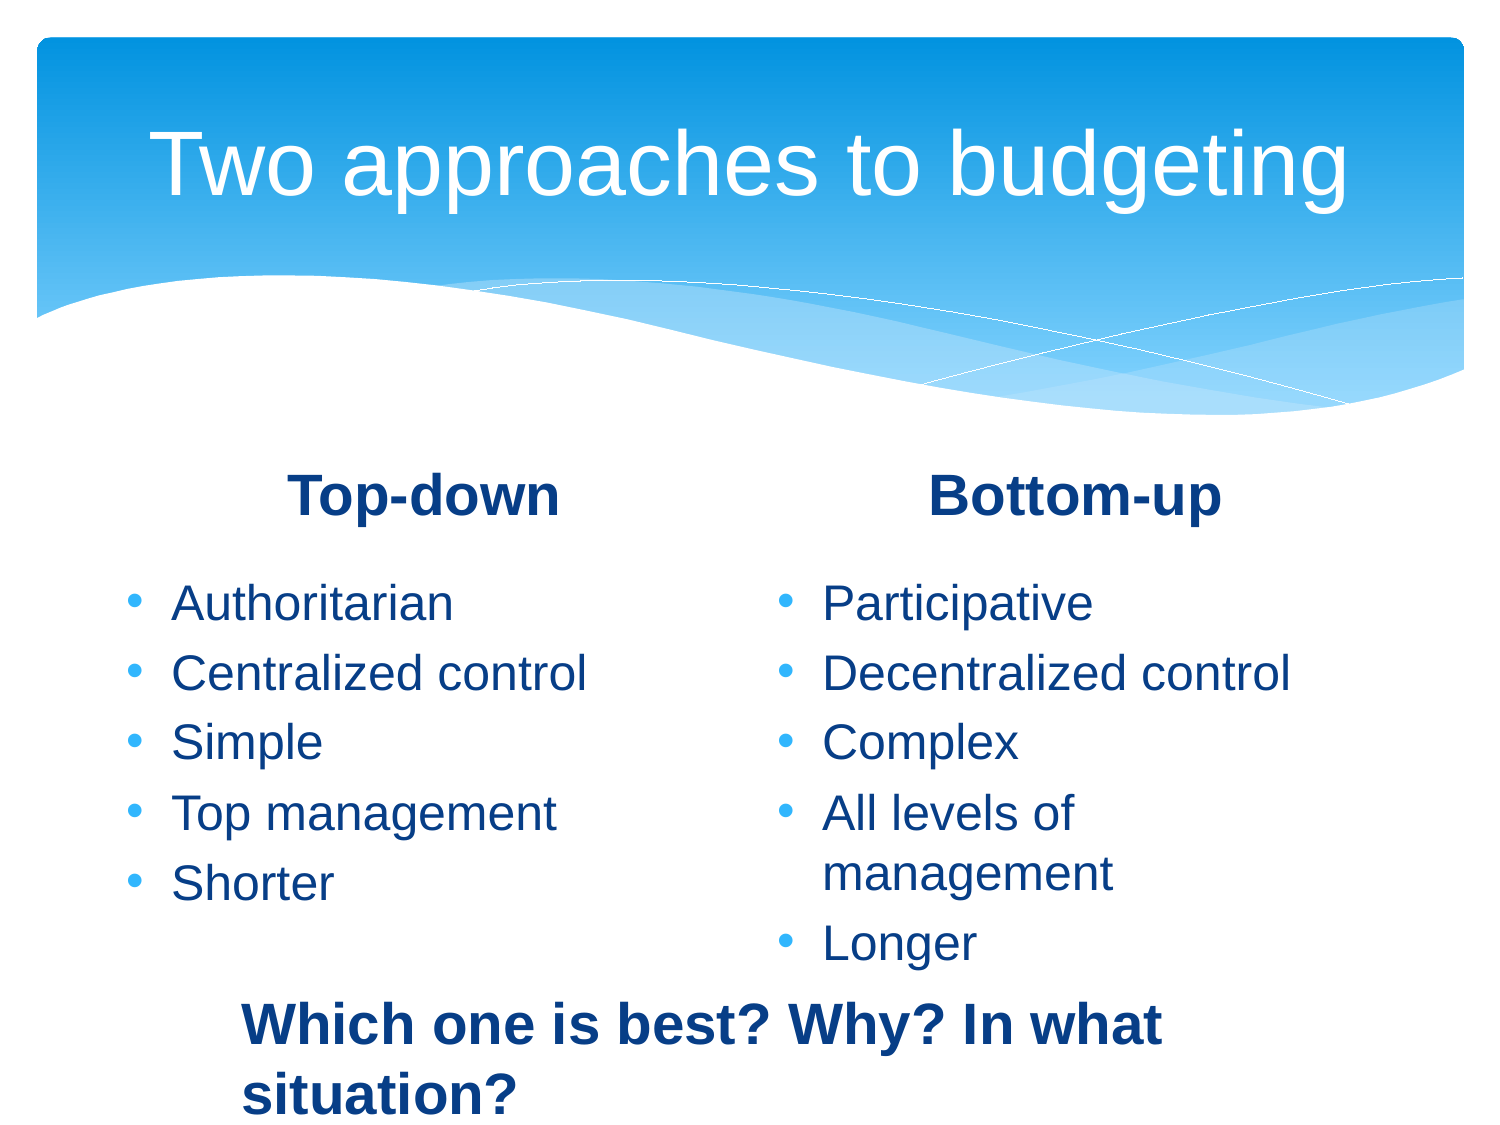

# Two approaches to budgeting
Bottom-up
Top-down
Authoritarian
Centralized control
Simple
Top management
Shorter
Participative
Decentralized control
Complex
All levels of management
Longer
Which one is best? Why? In what situation?